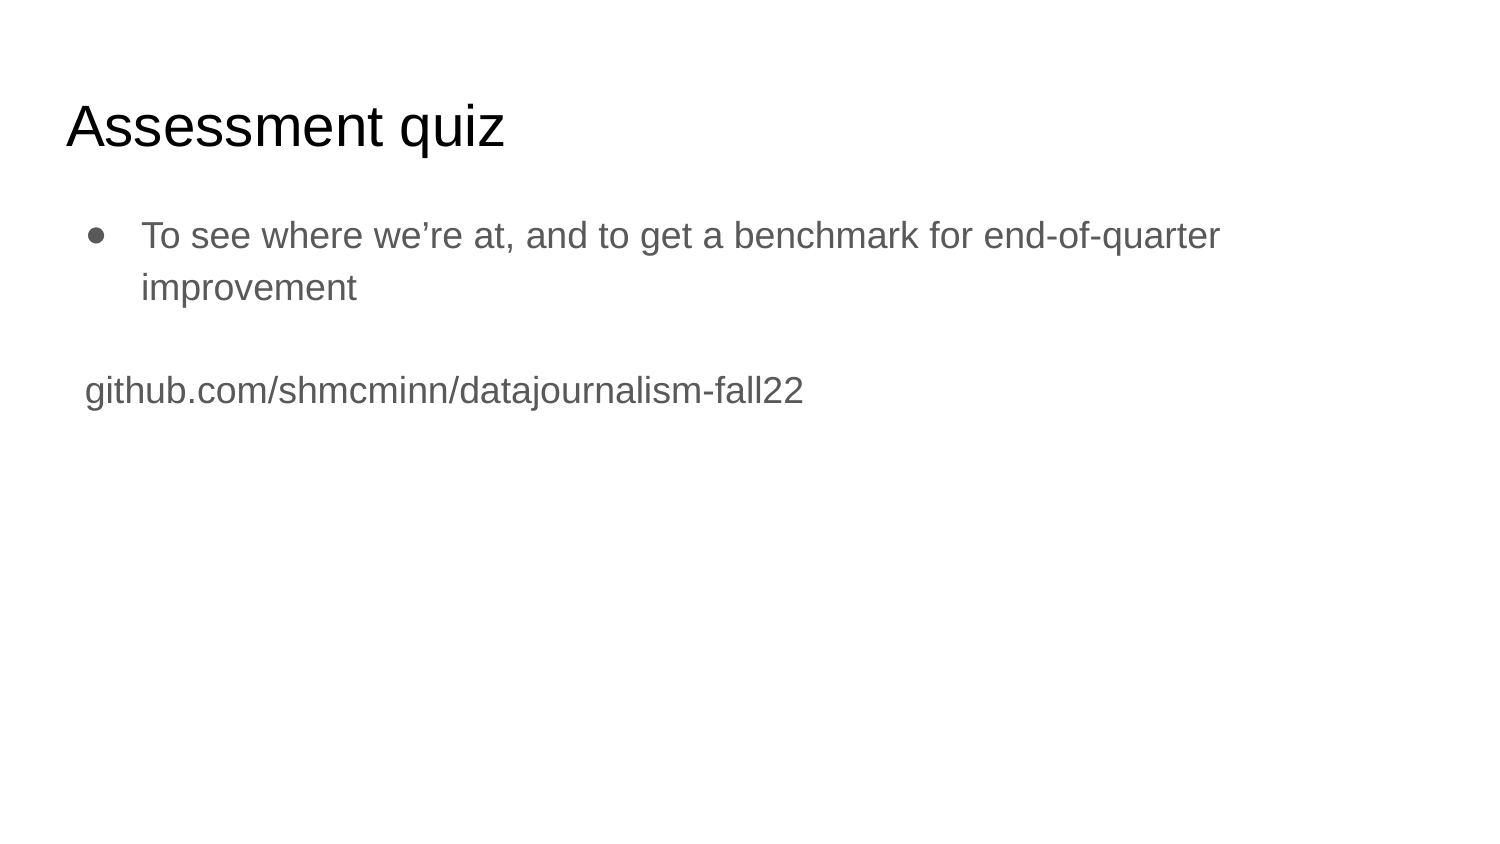

# Assessment quiz
To see where we’re at, and to get a benchmark for end-of-quarter improvement

github.com/shmcminn/datajournalism-fall22